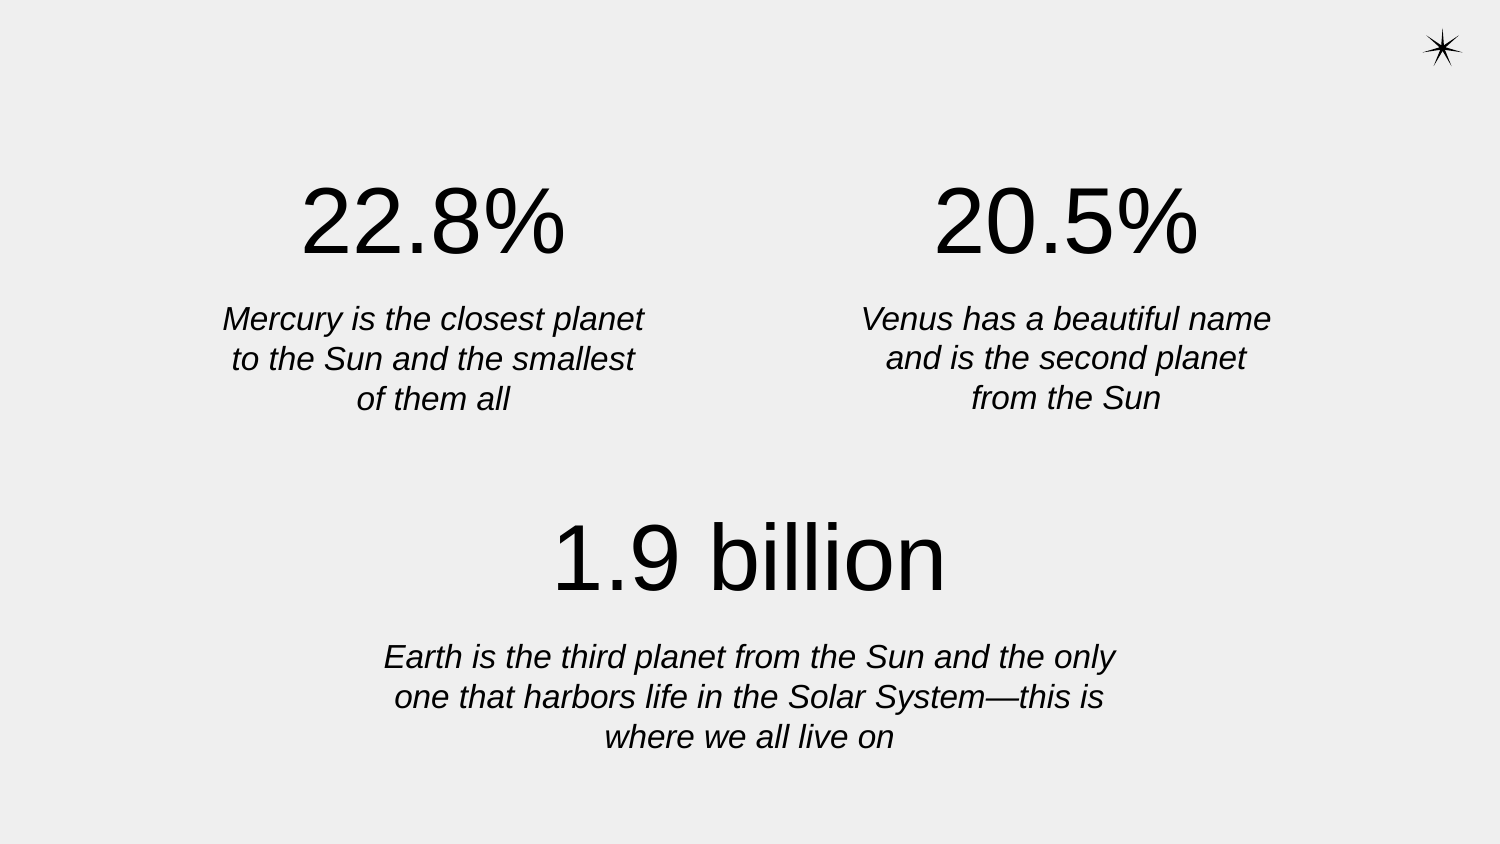

22.8%
20.5%
Venus has a beautiful name and is the second planet from the Sun
Mercury is the closest planet to the Sun and the smallest of them all
# 1.9 billion
Earth is the third planet from the Sun and the only one that harbors life in the Solar System—this is where we all live on